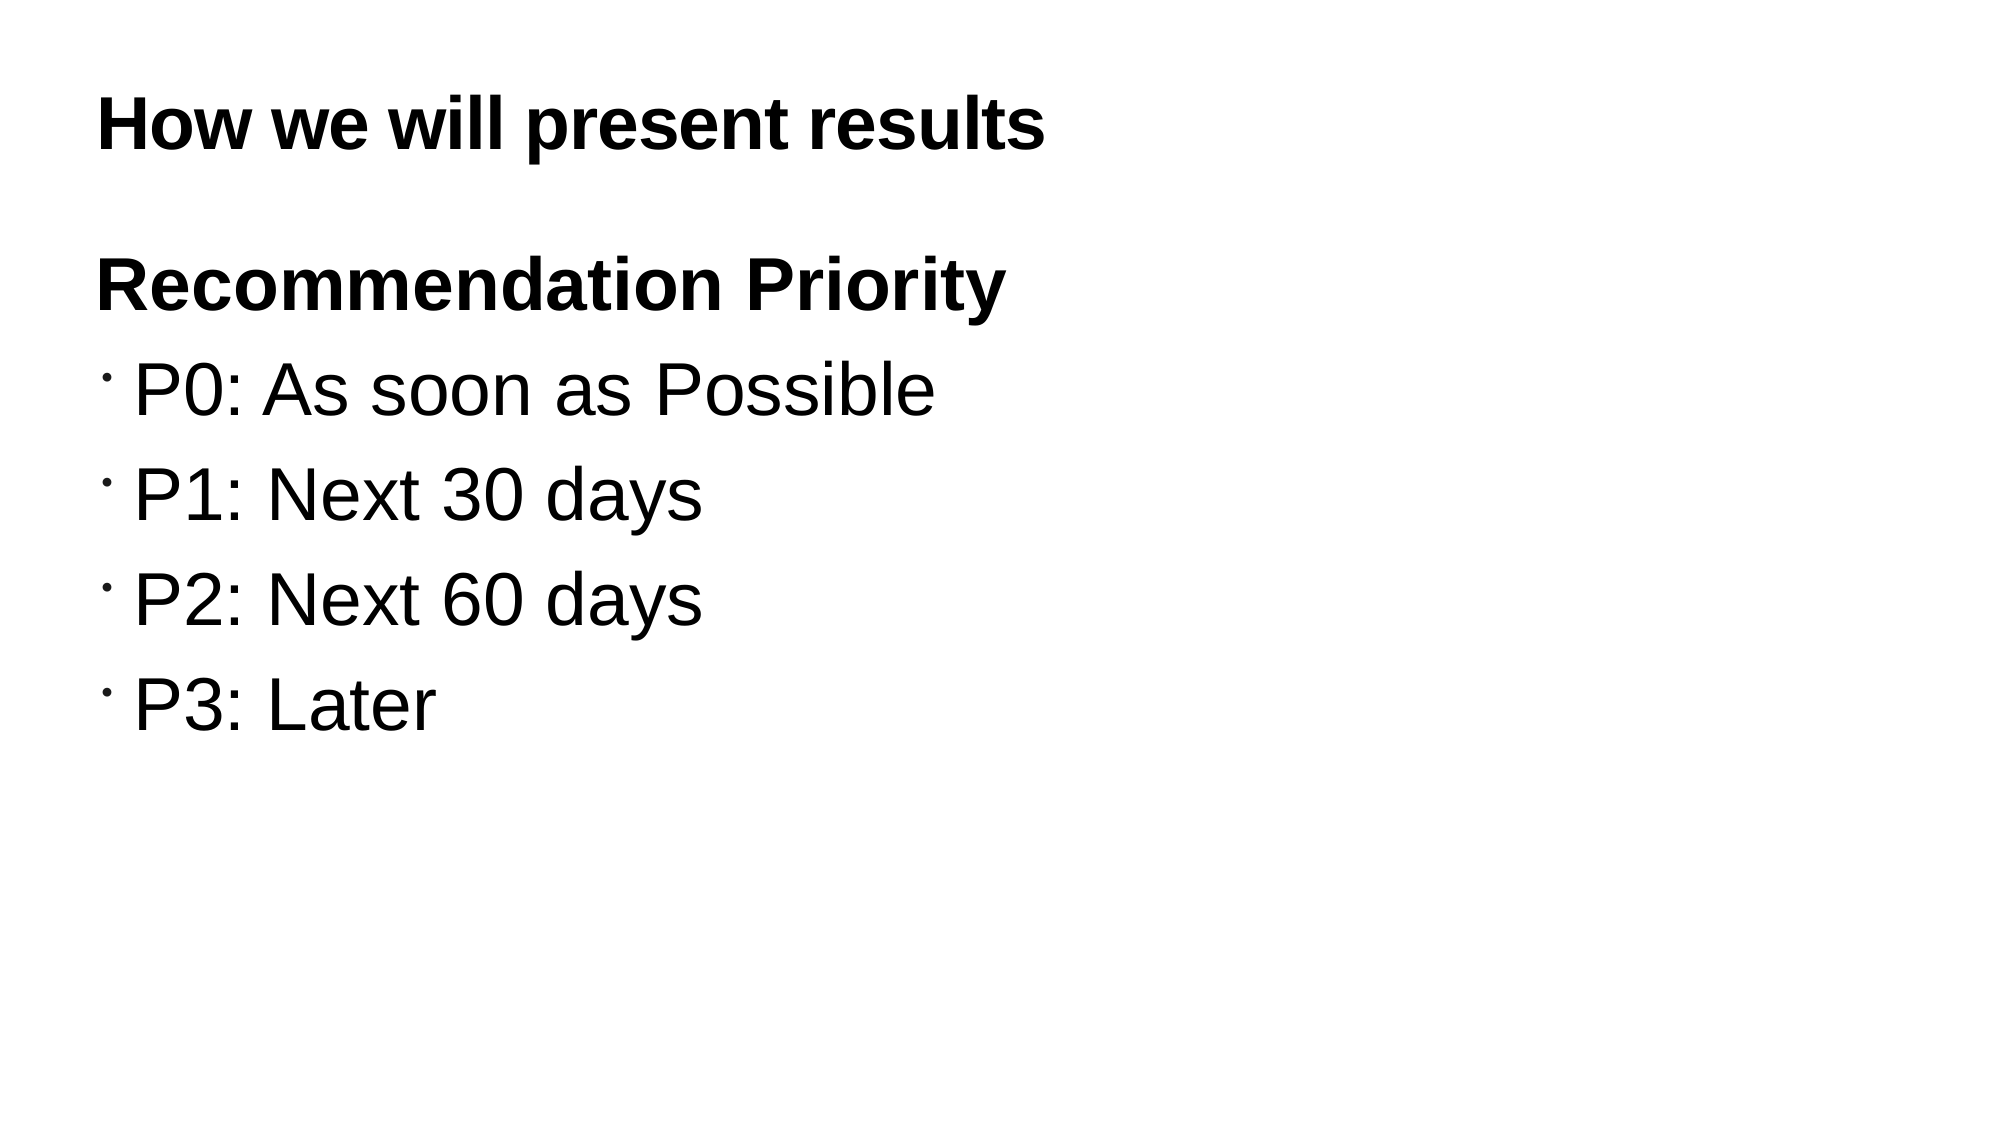

# How we will present results
Recommendation Priority
P0: As soon as Possible
P1: Next 30 days
P2: Next 60 days
P3: Later